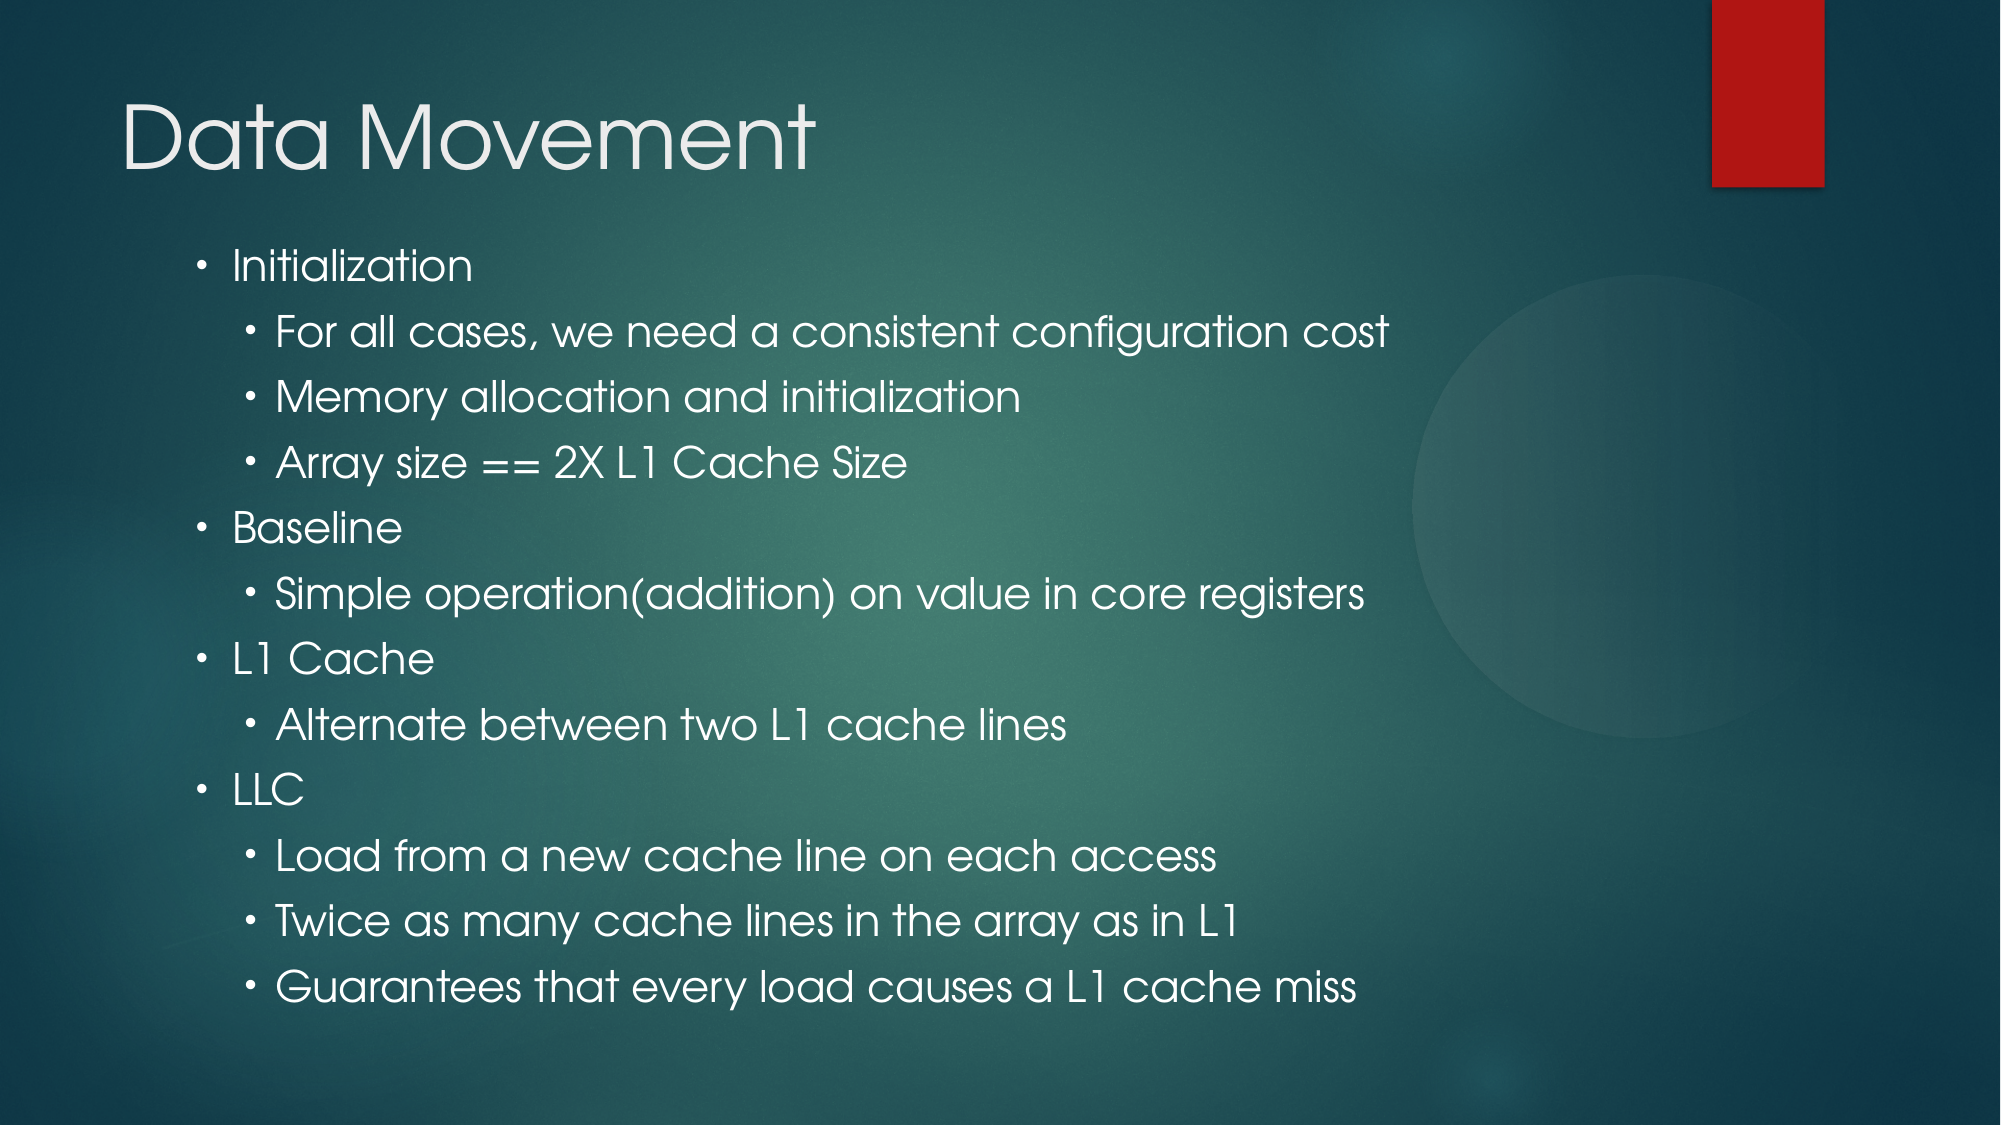

Data Movement
Initialization
For all cases, we need a consistent configuration cost
Memory allocation and initialization
Array size == 2X L1 Cache Size
Baseline
Simple operation(addition) on value in core registers
L1 Cache
Alternate between two L1 cache lines
LLC
Load from a new cache line on each access
Twice as many cache lines in the array as in L1
Guarantees that every load causes a L1 cache miss